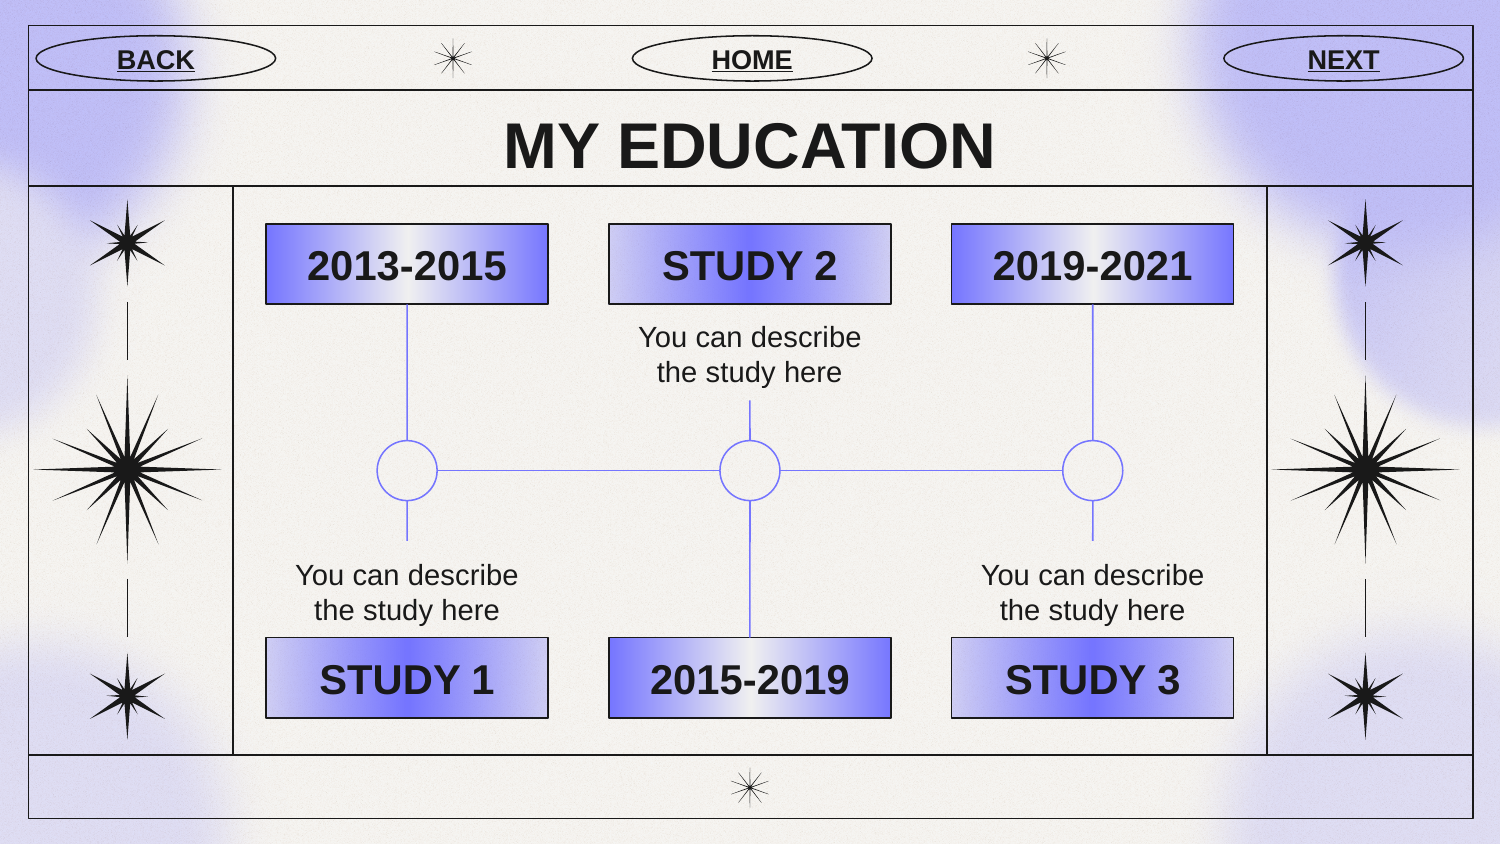

BACK
HOME
NEXT
# MY EDUCATION

2013-2015
STUDY 2
2019-2021
You can describe the study here

You can describe the study here
You can describe the study here
STUDY 1
2015-2019
STUDY 3